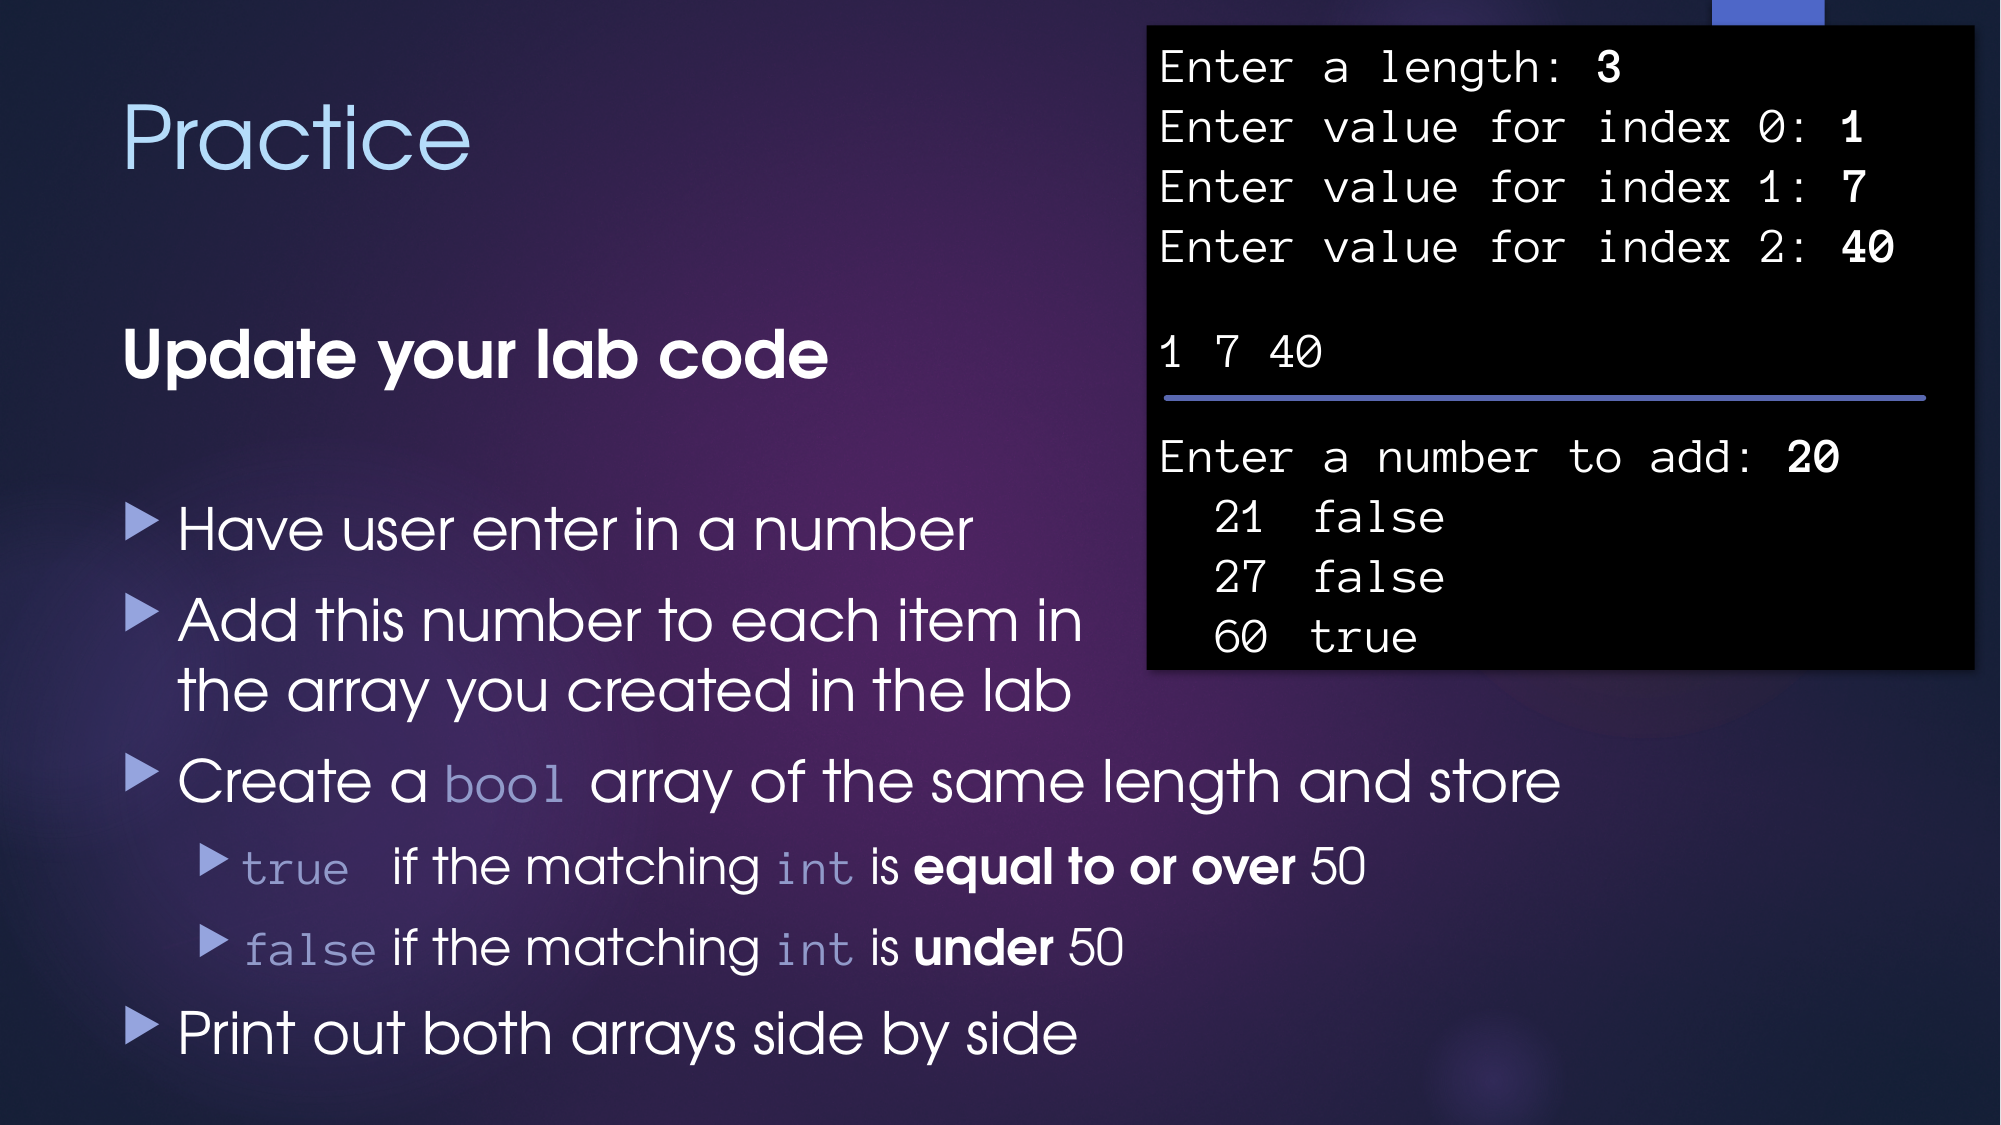

Enter a length: 3
Enter value for index 0: 1
Enter value for index 1: 7
Enter value for index 2: 40

1 7 40

Enter a number to add: 20
  21	false
  27 	false
  60	true
# Practice
Update your lab code
Have user enter in a number
Add this number to each item in
the array you created in the lab
Create a bool array of the same length and store
true 	if the matching int is equal to or over 50
false	if the matching int is under 50
Print out both arrays side by side